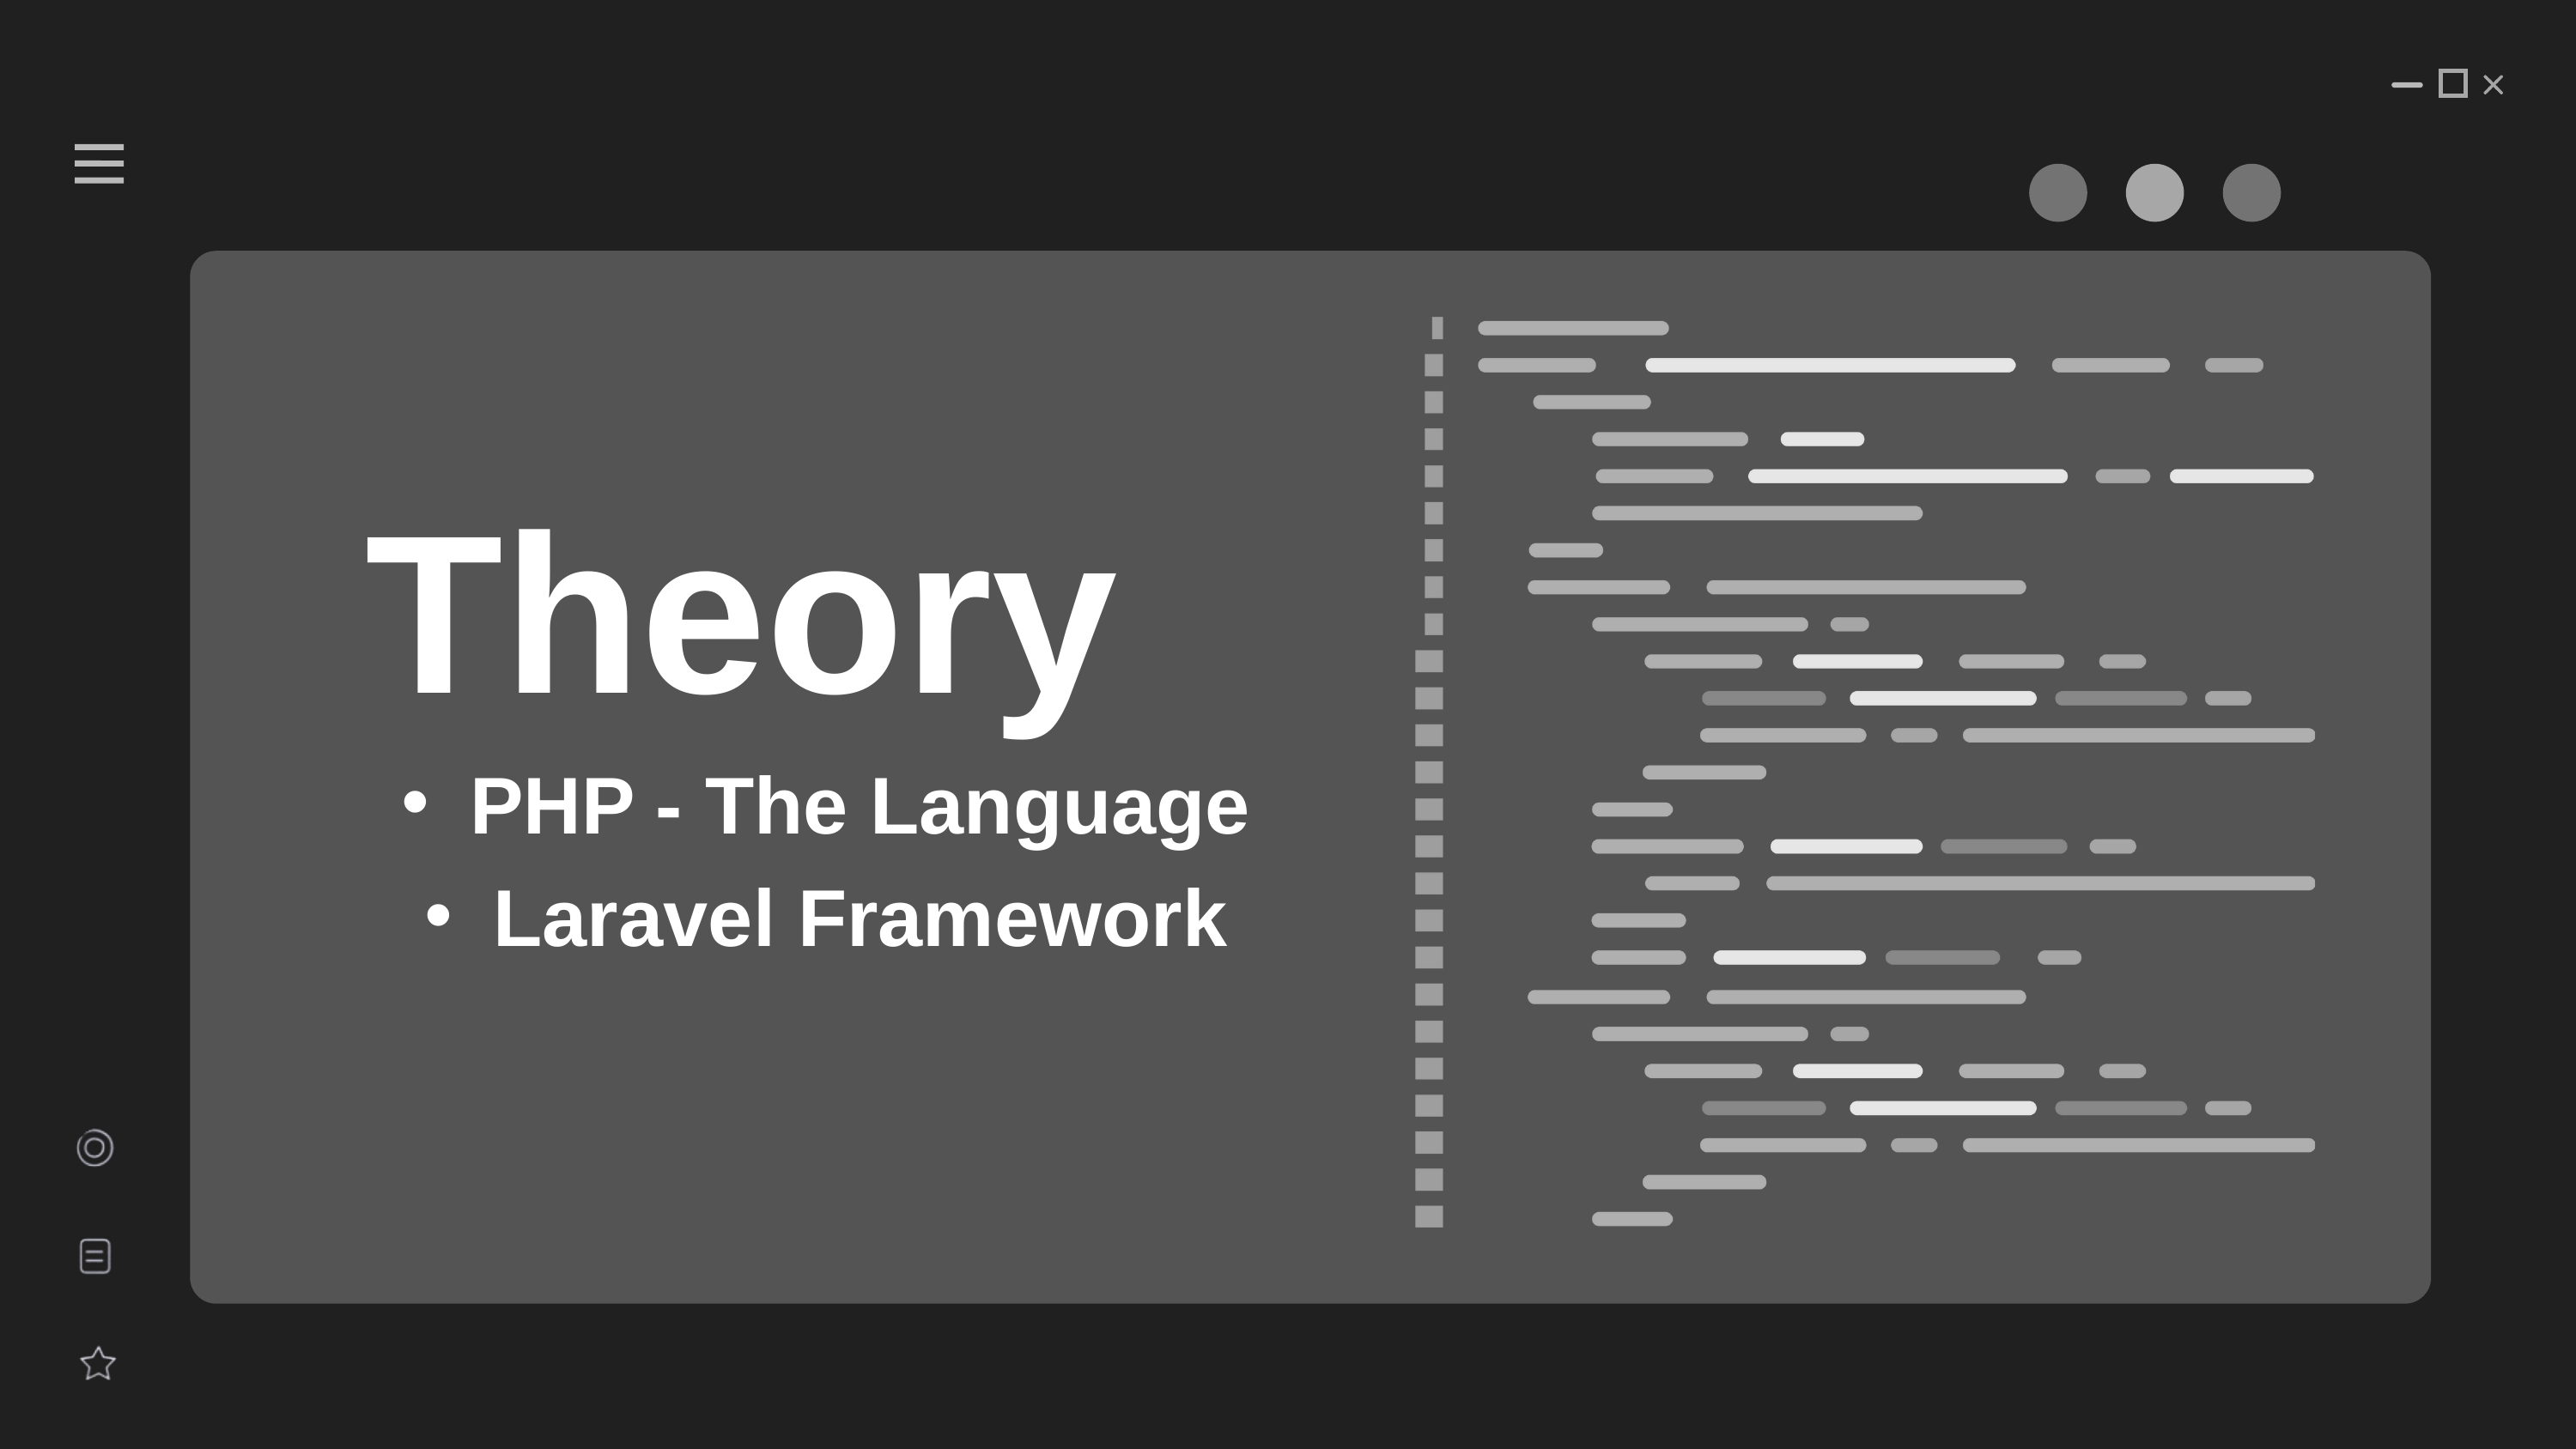

Theory
PHP - The Language
Laravel Framework